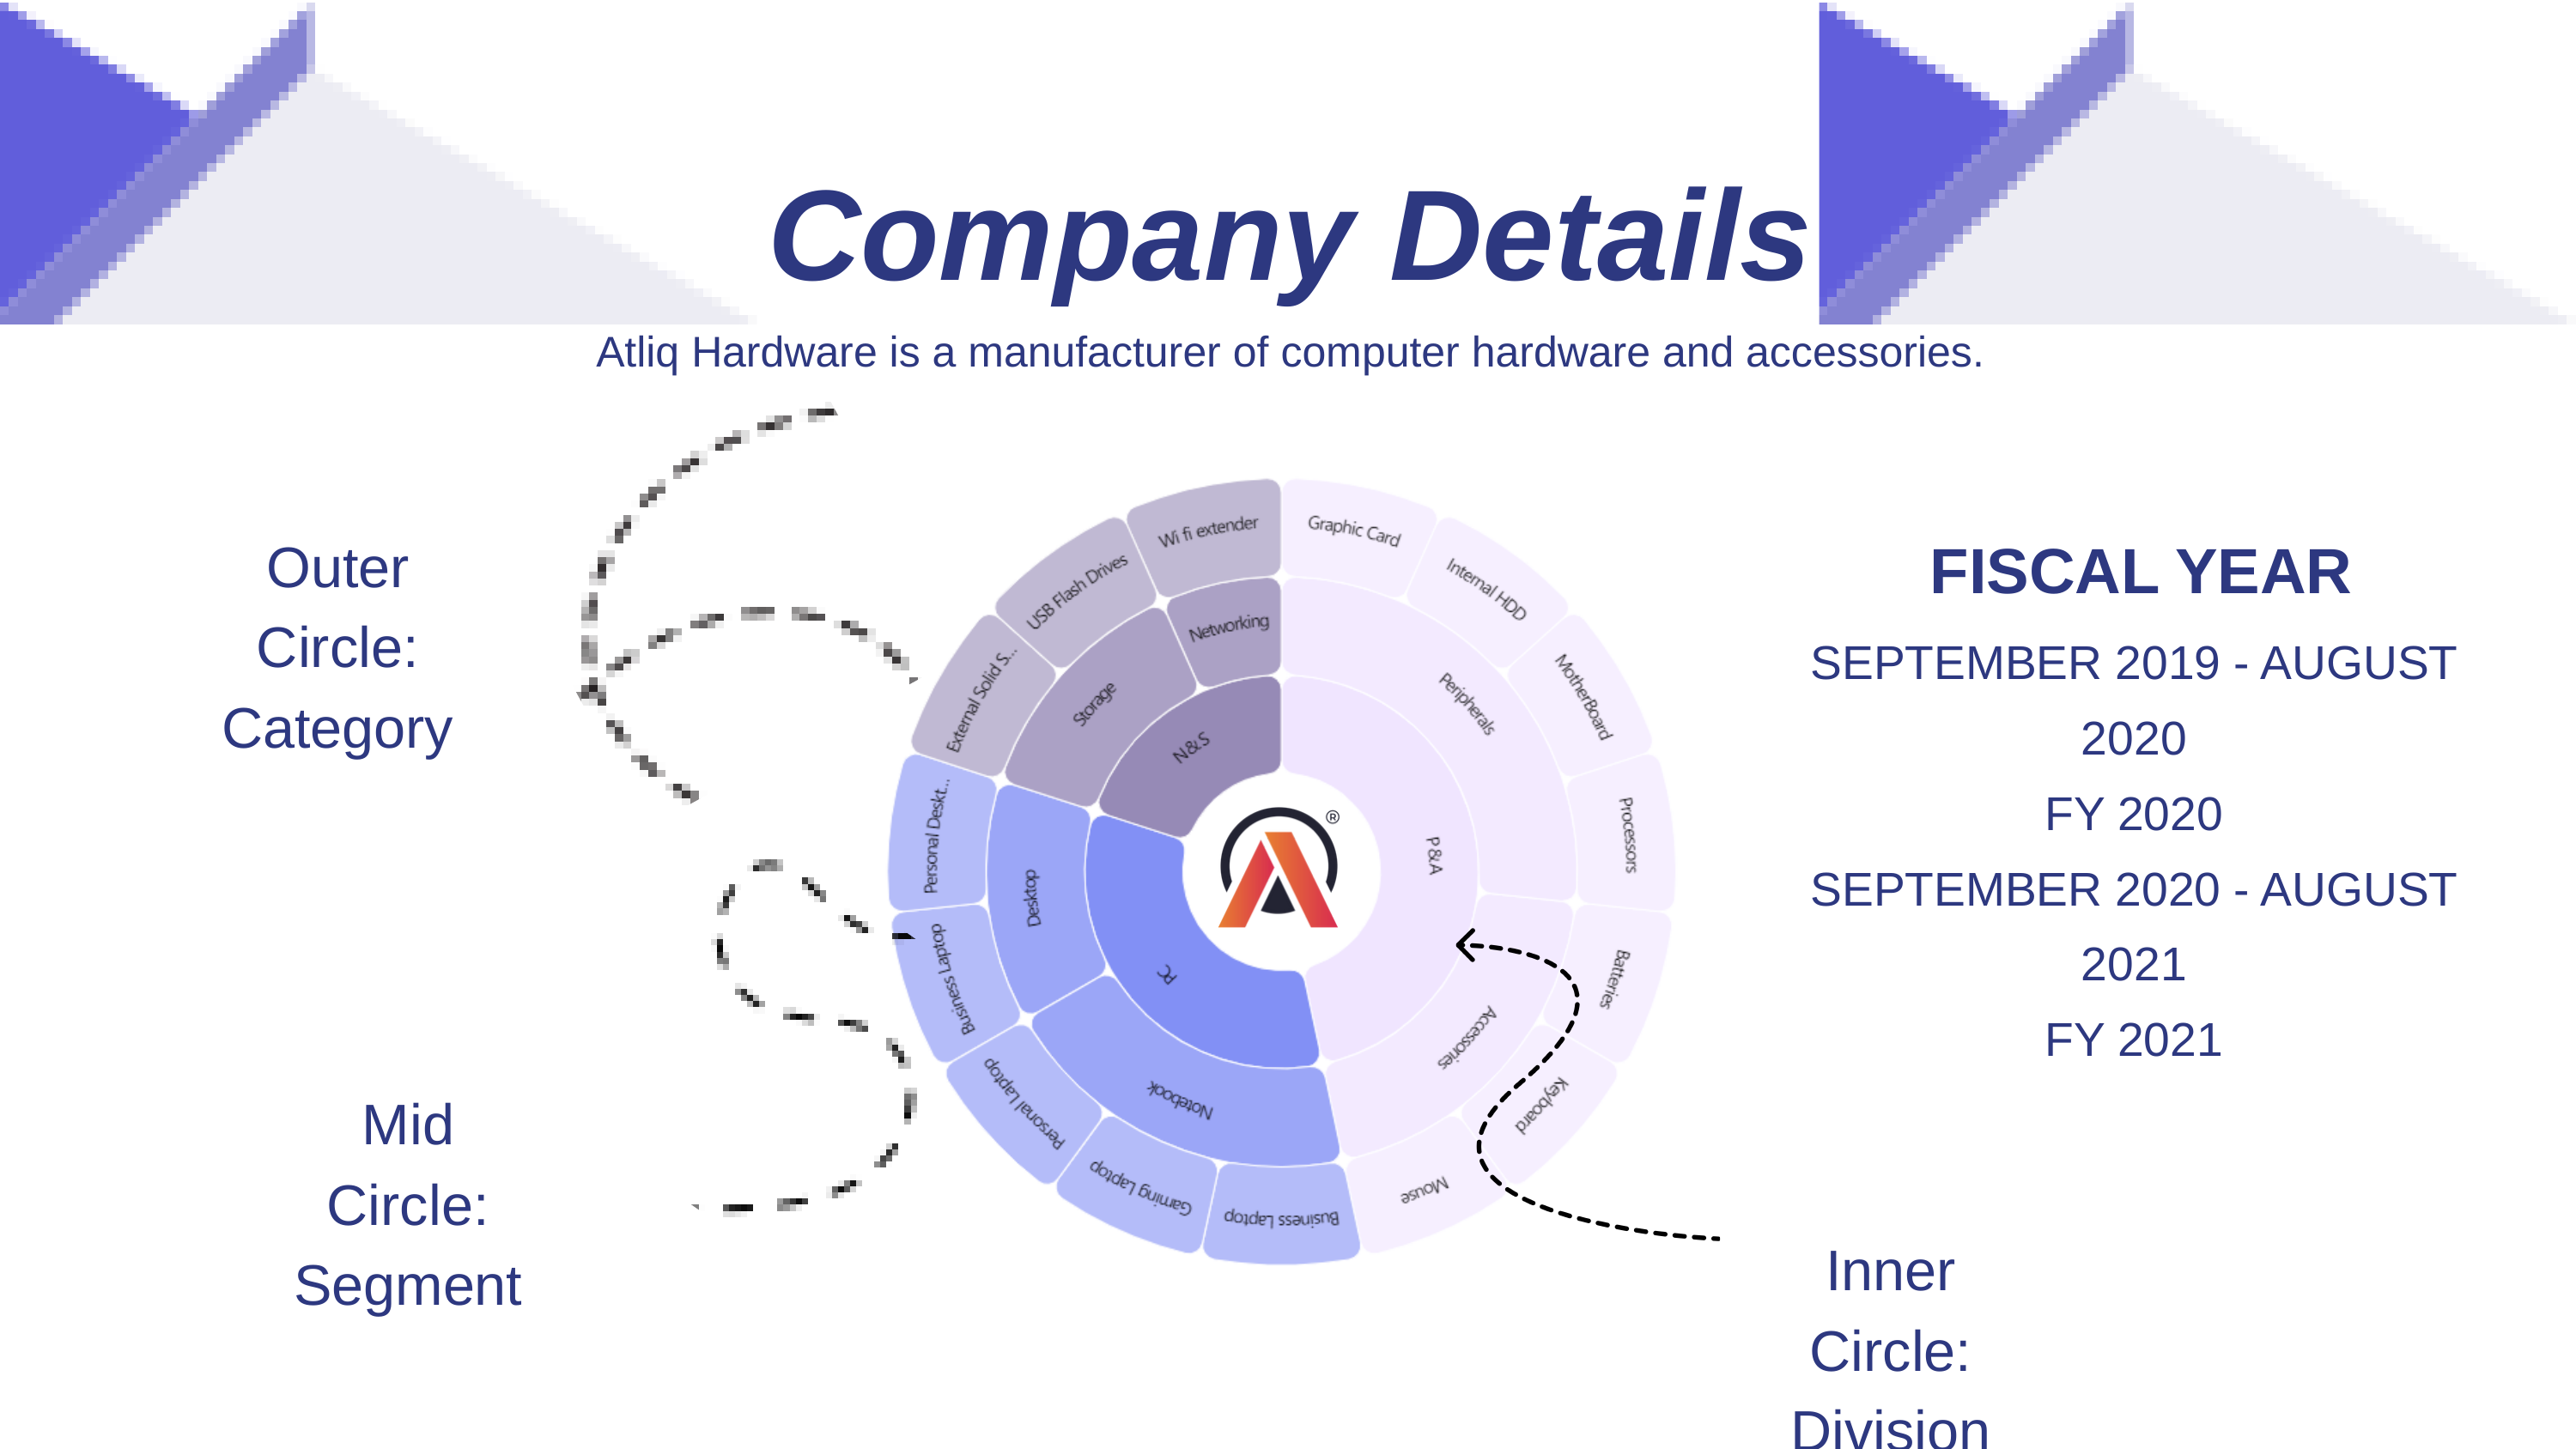

Company Details
Atliq Hardware is a manufacturer of computer hardware and accessories.

FISCAL YEAR
Outer Circle:
Category
SEPTEMBER 2019 - AUGUST 2020
FY 2020
SEPTEMBER 2020 - AUGUST 2021
FY 2021

Mid Circle:
Segment
Inner Circle:
Division